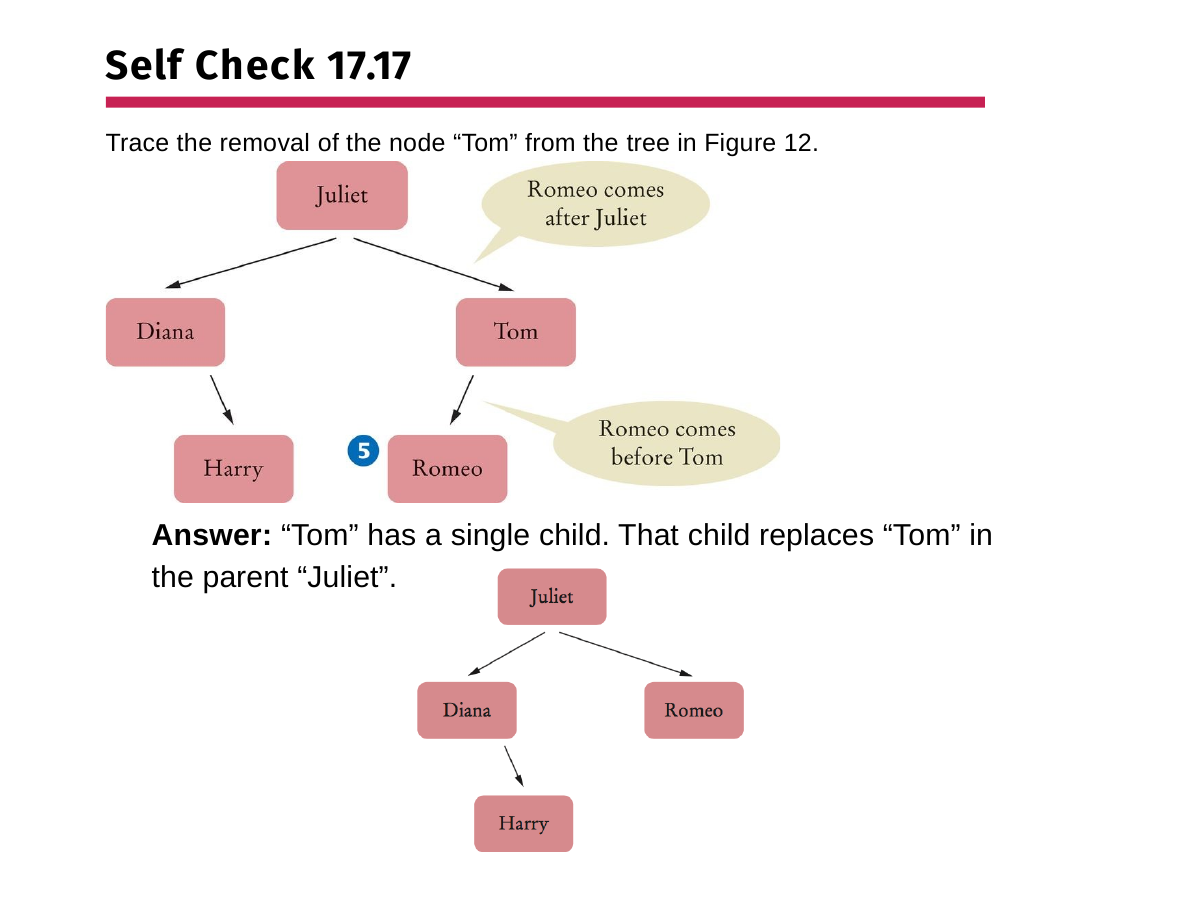

# Self Check 17.17

Trace the removal of the node “Tom” from the tree in Figure 12.

Answer: “Tom” has a single child. That child replaces “Tom” in  the parent “Juliet”.